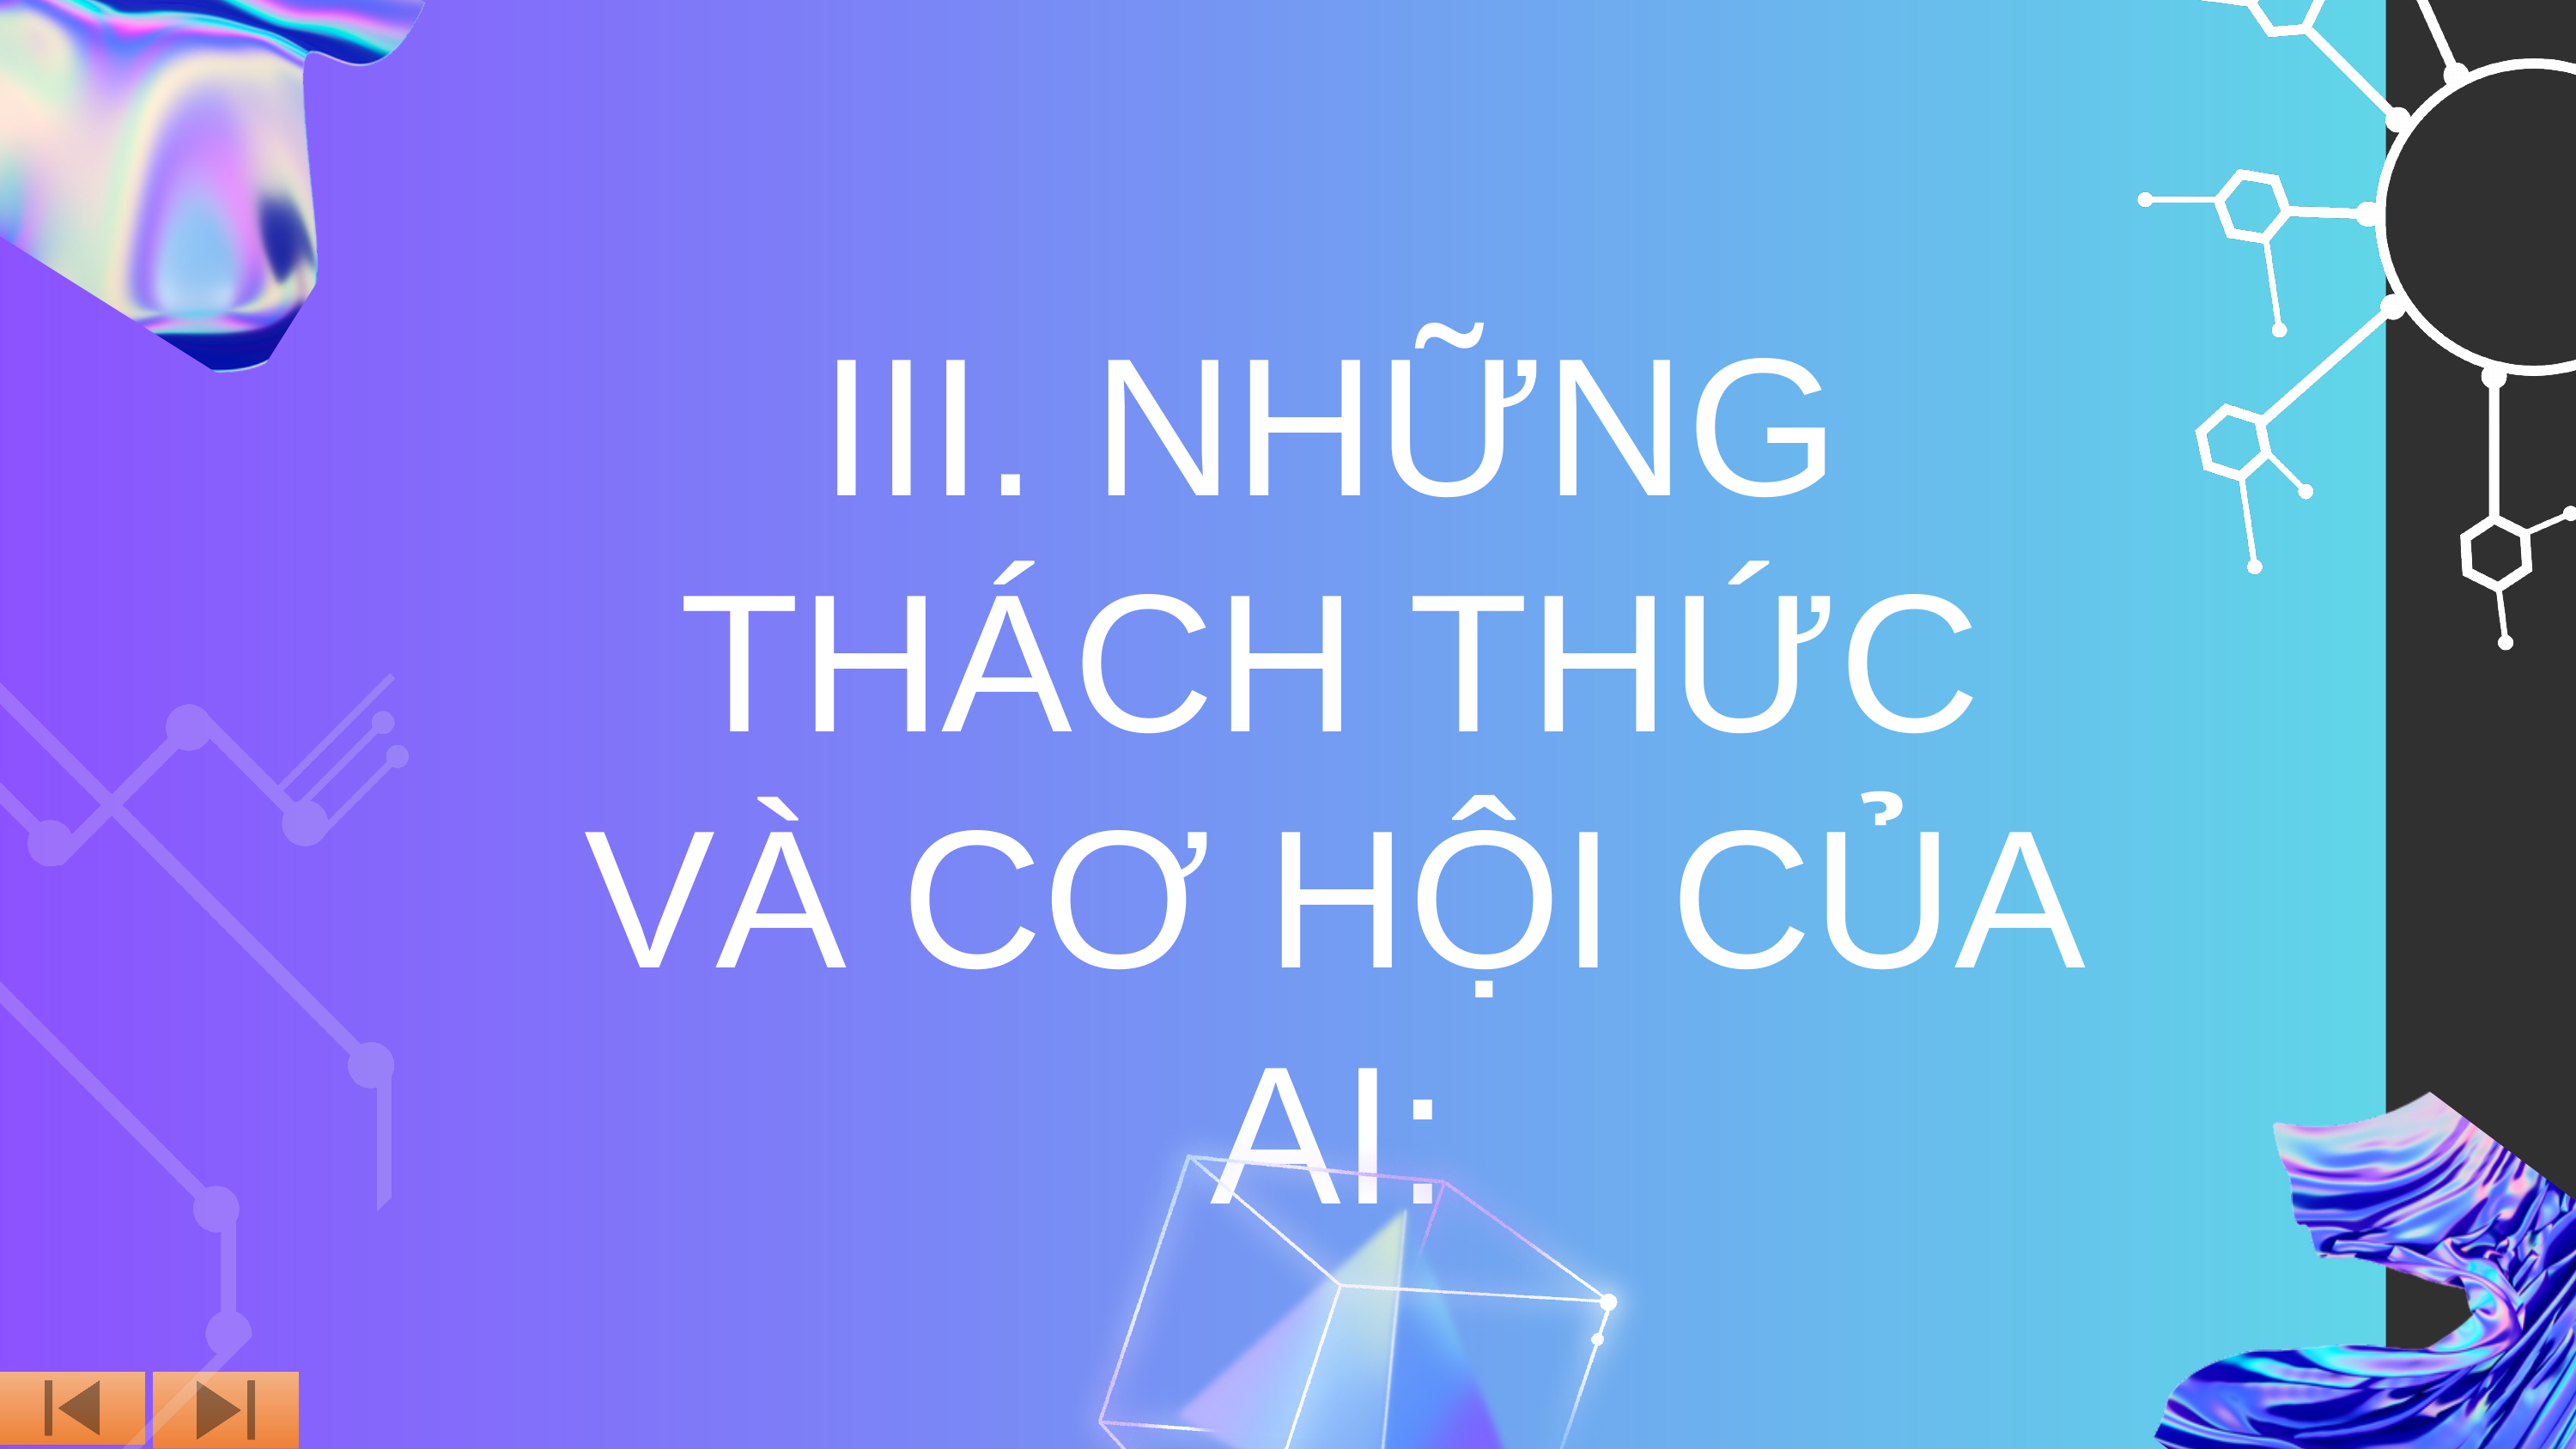

III. NHỮNG THÁCH THỨC VÀ CƠ HỘI CỦA AI: